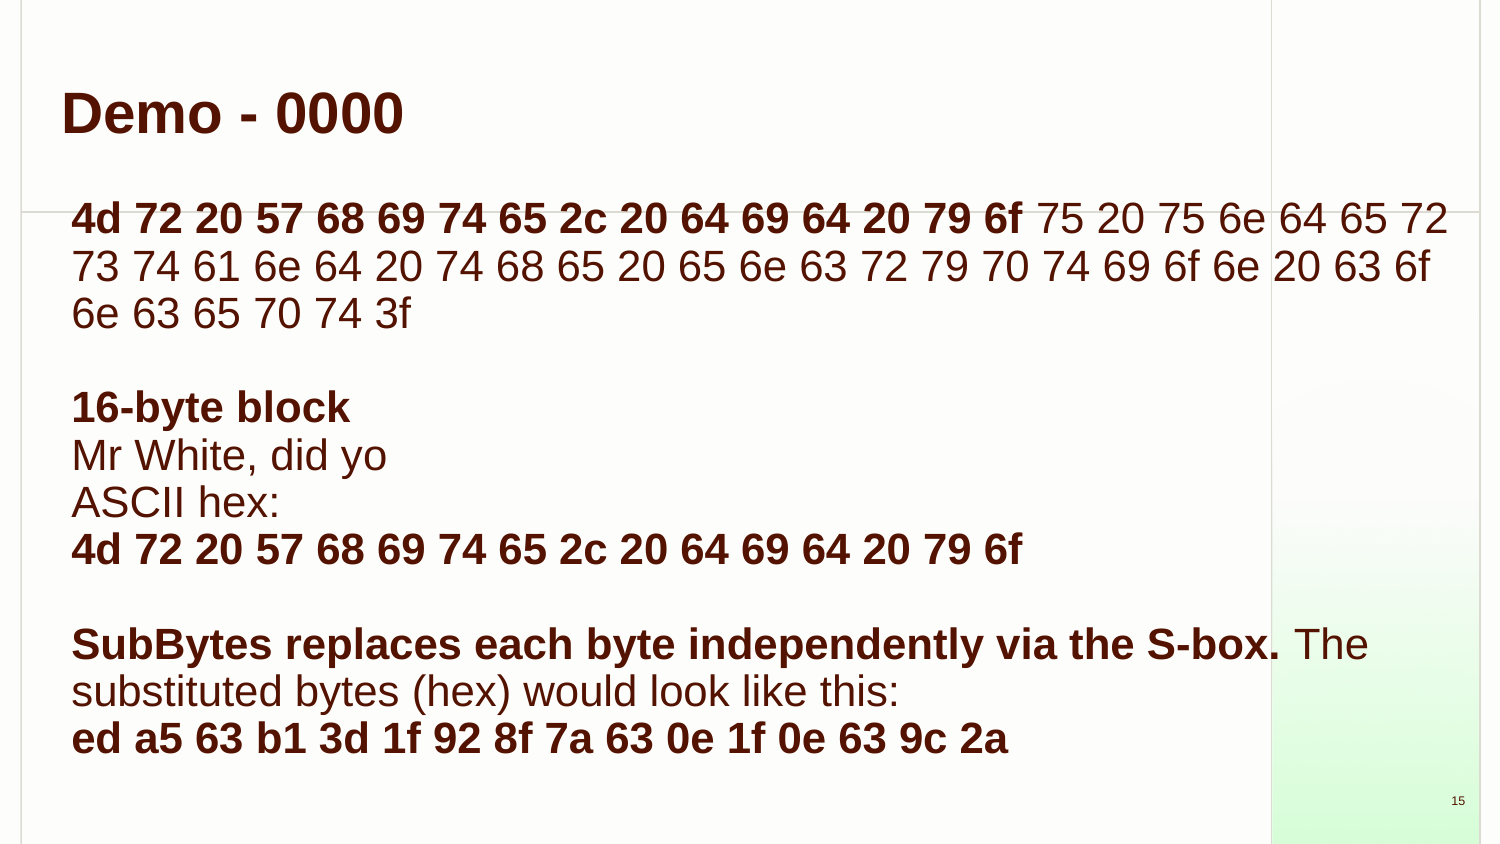

# Demo - 0000
4d 72 20 57 68 69 74 65 2c 20 64 69 64 20 79 6f 75 20 75 6e 64 65 72 73 74 61 6e 64 20 74 68 65 20 65 6e 63 72 79 70 74 69 6f 6e 20 63 6f 6e 63 65 70 74 3f

16-byte block
Mr White, did yo
ASCII hex:
4d 72 20 57 68 69 74 65 2c 20 64 69 64 20 79 6f

SubBytes replaces each byte independently via the S-box. The substituted bytes (hex) would look like this:
ed a5 63 b1 3d 1f 92 8f 7a 63 0e 1f 0e 63 9c 2a

15